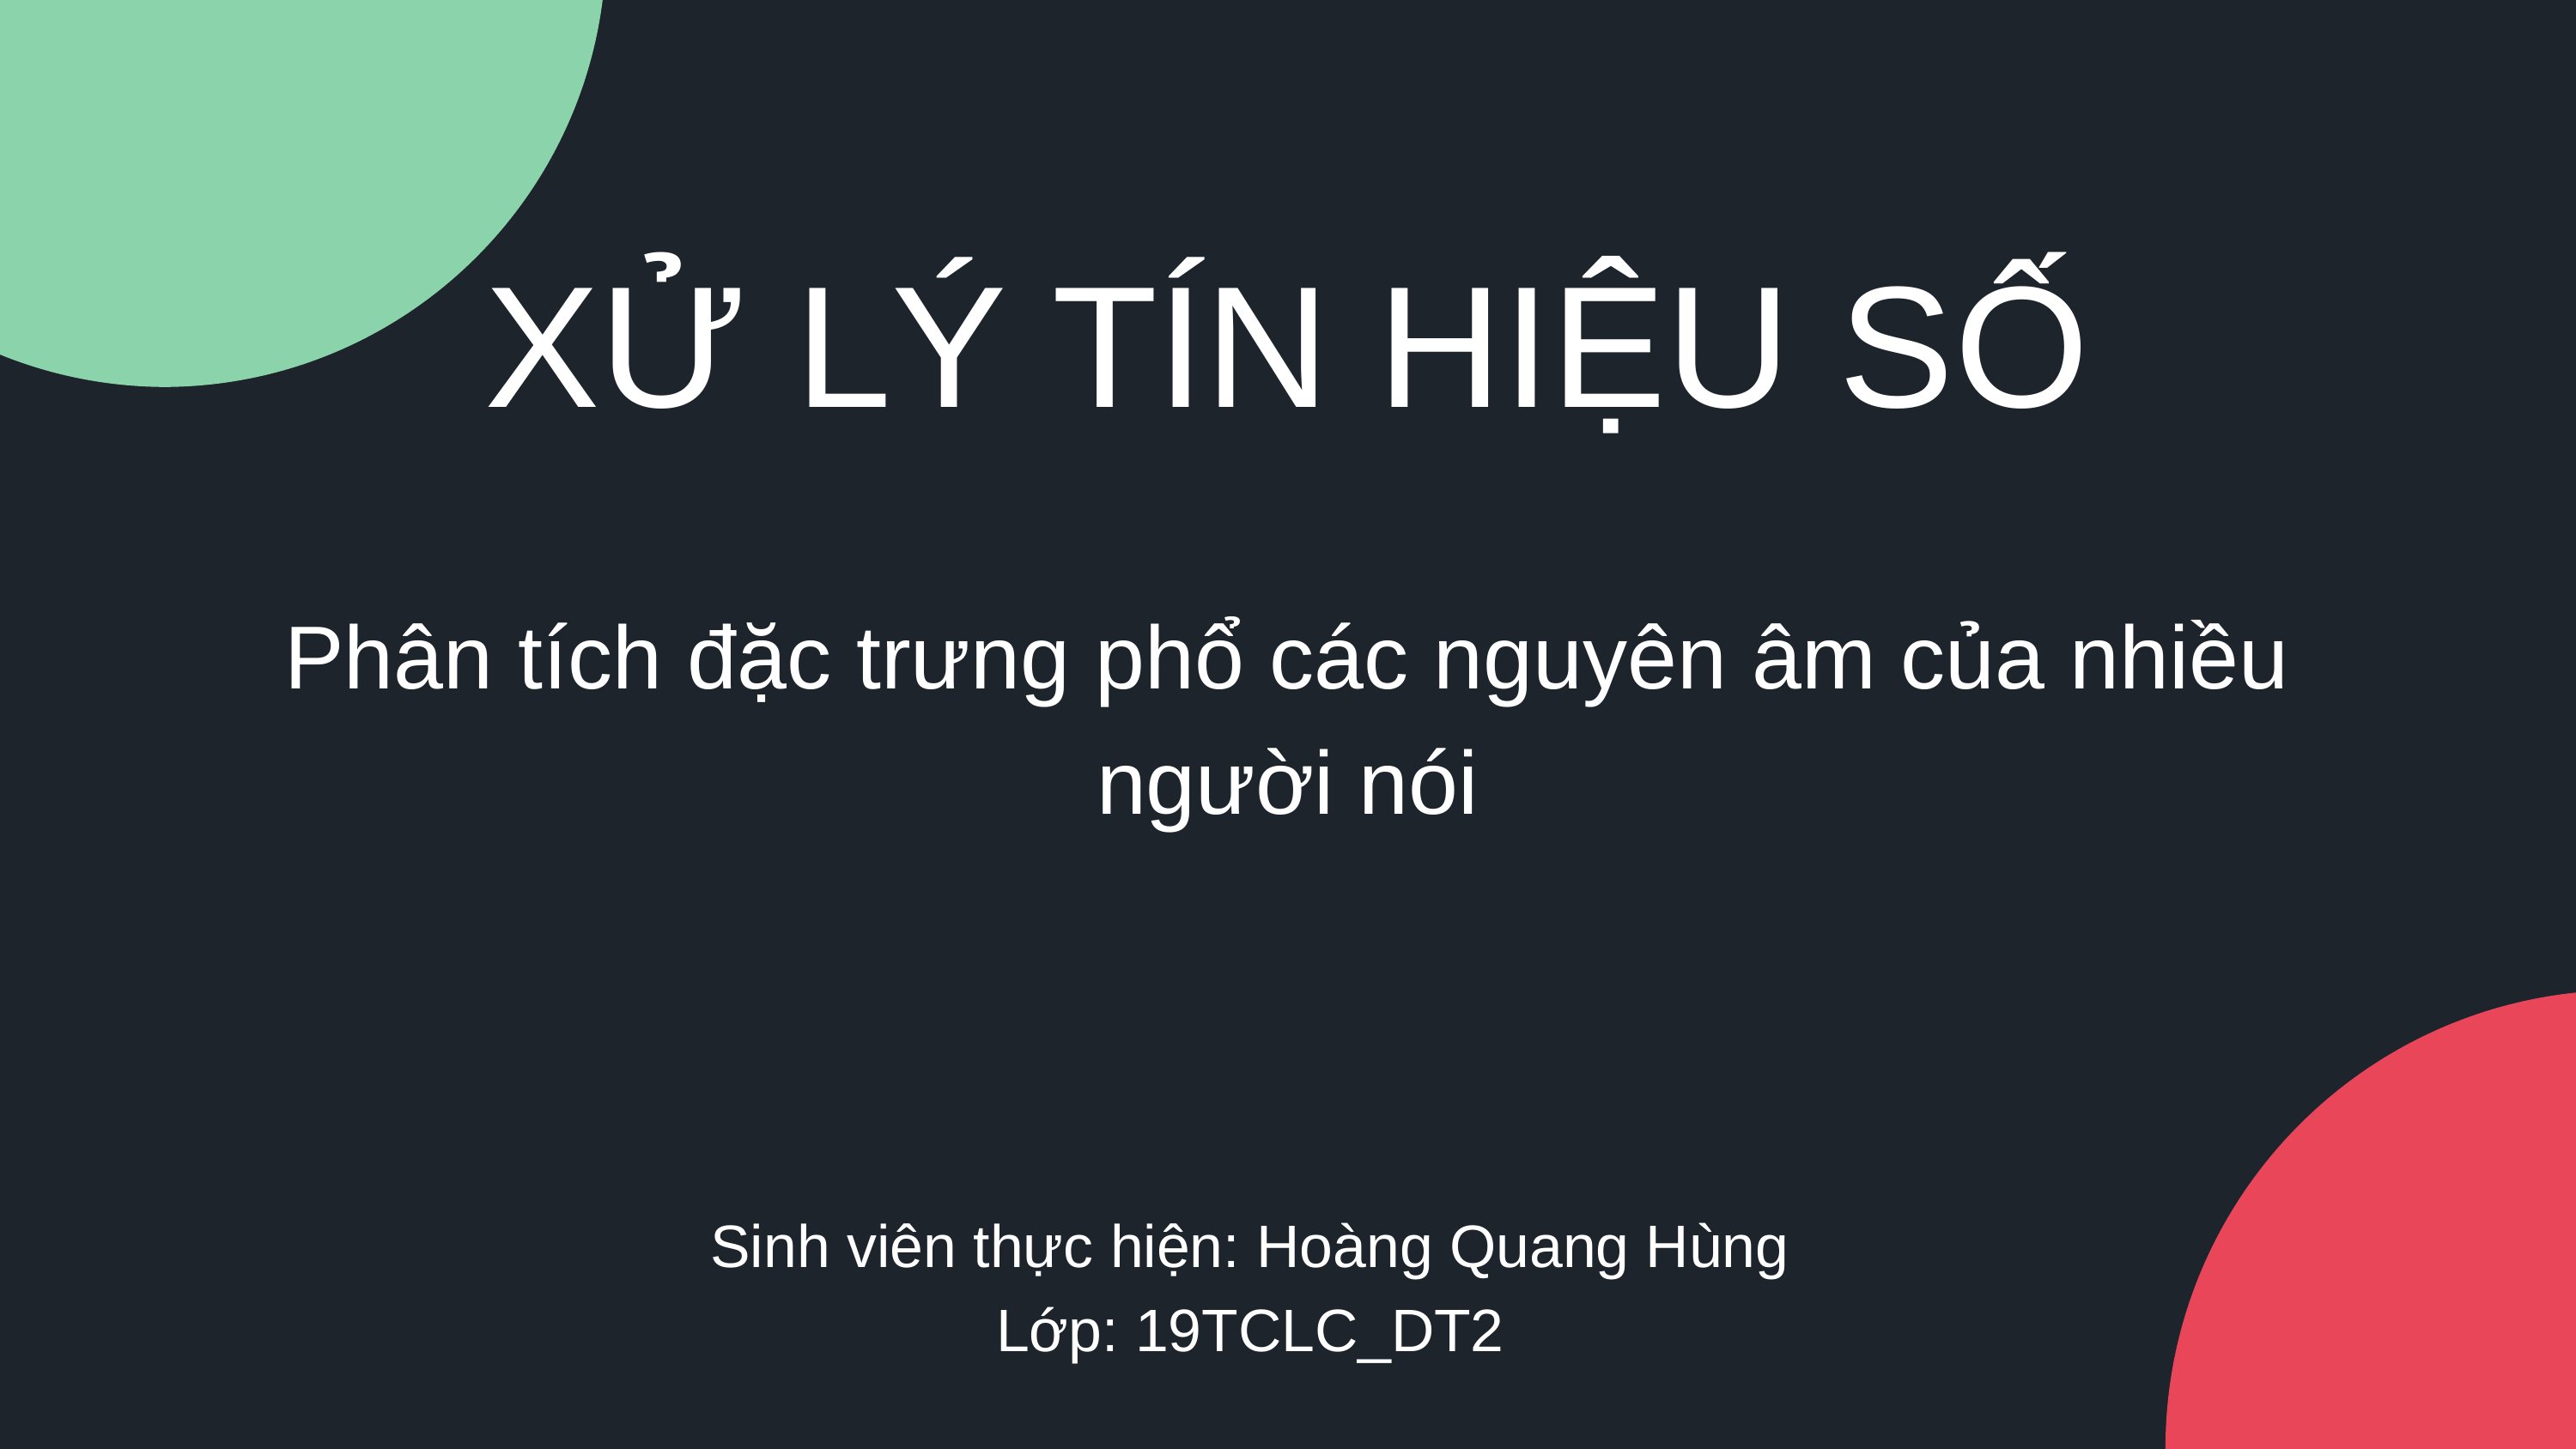

XỬ LÝ TÍN HIỆU SỐ
Phân tích đặc trưng phổ các nguyên âm của nhiều người nói

Sinh viên thực hiện: Hoàng Quang Hùng
Lớp: 19TCLC_DT2